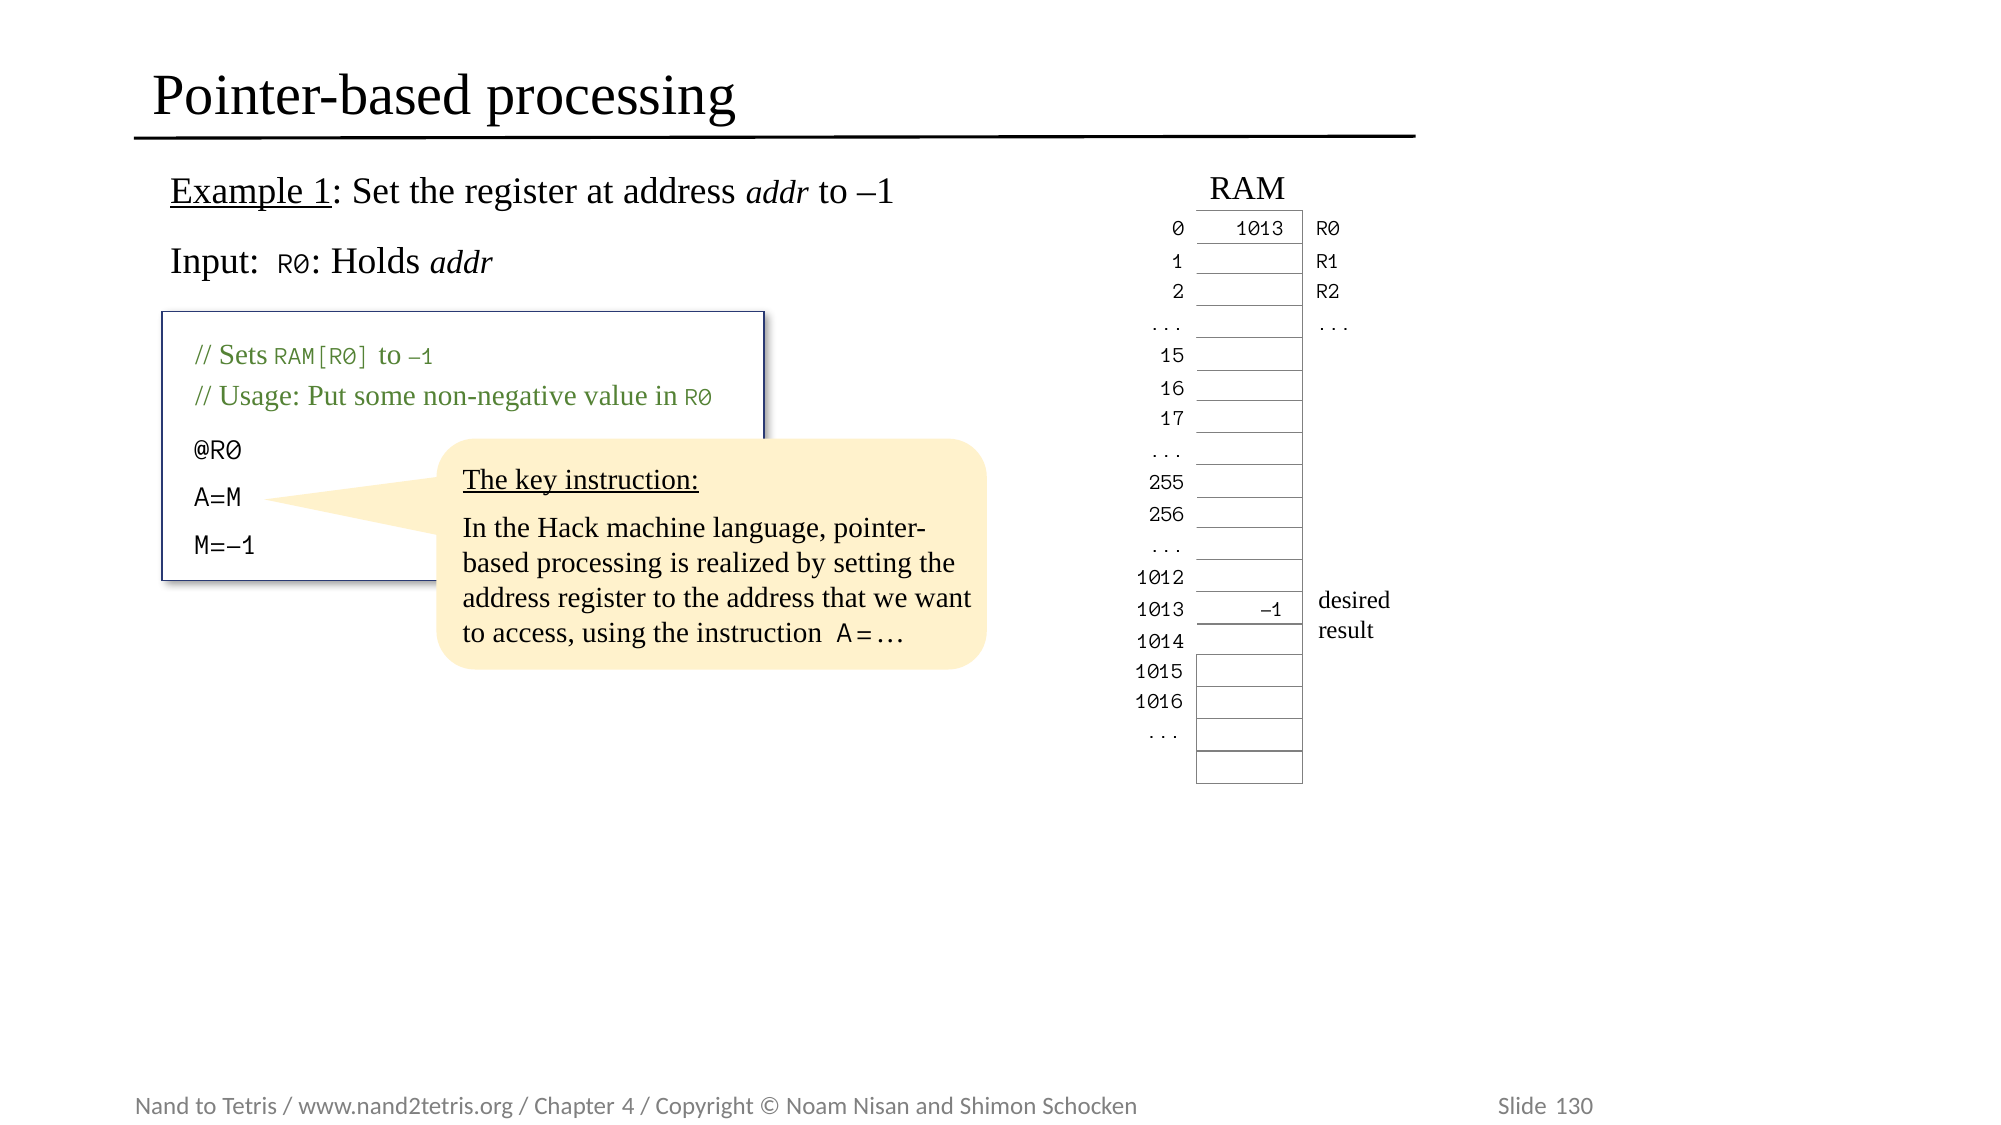

# Pointer-based processing
Example 1: Set the register at address addr to –1
Input:  R0: Holds addr

RAM
0
1013
R0
1

R1
2

R2
...

...
15

16

17

...

255

256

...

1012

1013
 -1

1014

1015

// Sets RAM[R0] to –1
// Usage: Put some non-negative value in R0
@R0
A=M
M=-1
The key instruction:
In the Hack machine language, pointer-based processing is realized by setting the address register to the address that we want to access, using the instruction  A = …
desired result
1016
...